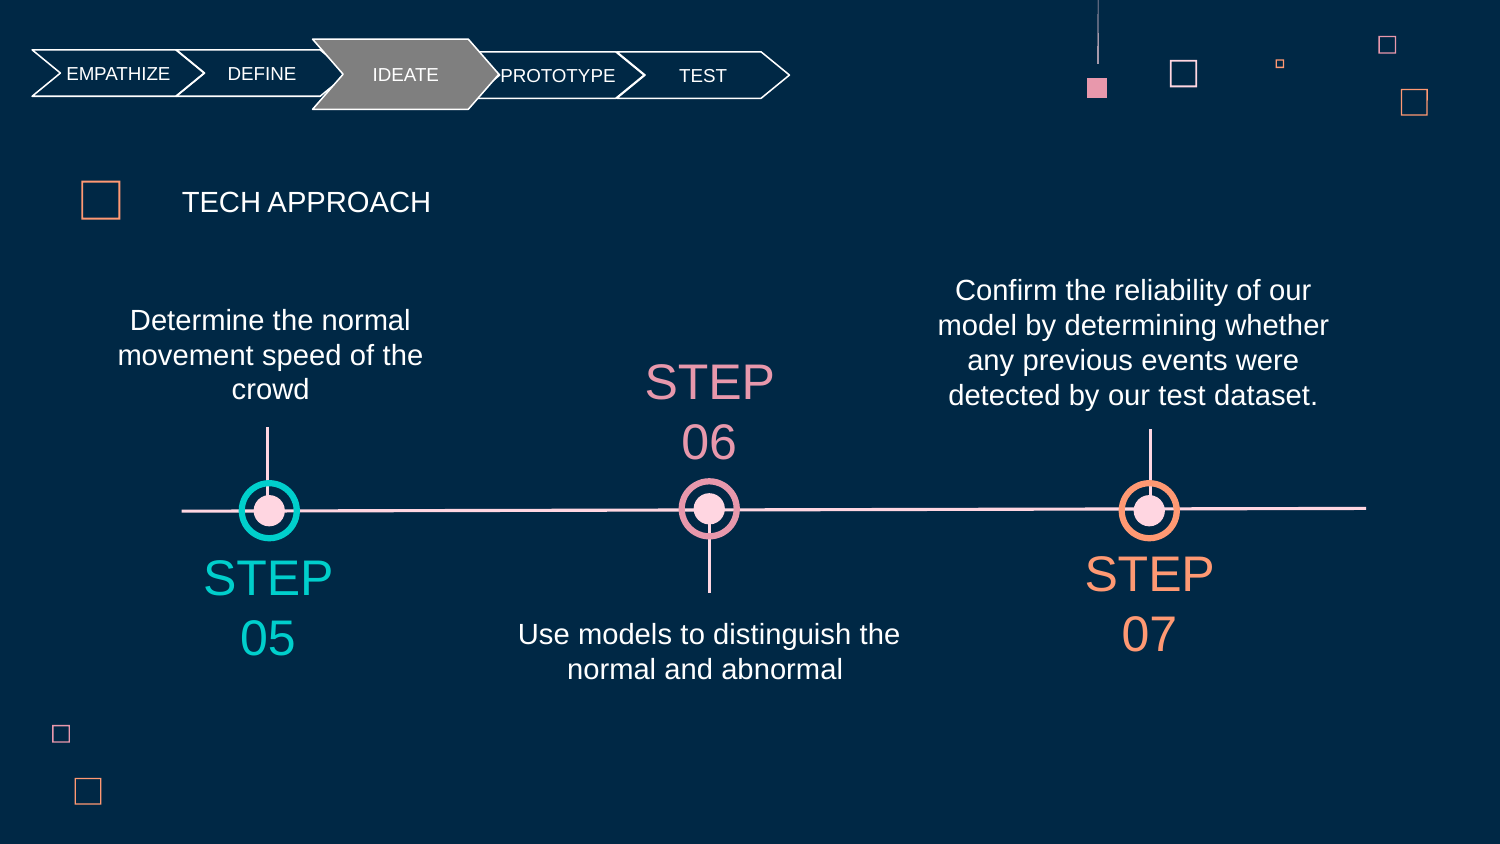

IDEATE
EMPATHIZE
DEFINE
PROTOTYPE
TEST
TECH APPROACH

Confirm the reliability of our model by determining whether any previous events were detected by our test dataset.
Determine the normal movement speed of the crowd
STEP 06

STEP 07
STEP 05
Use models to distinguish the normal and abnormal